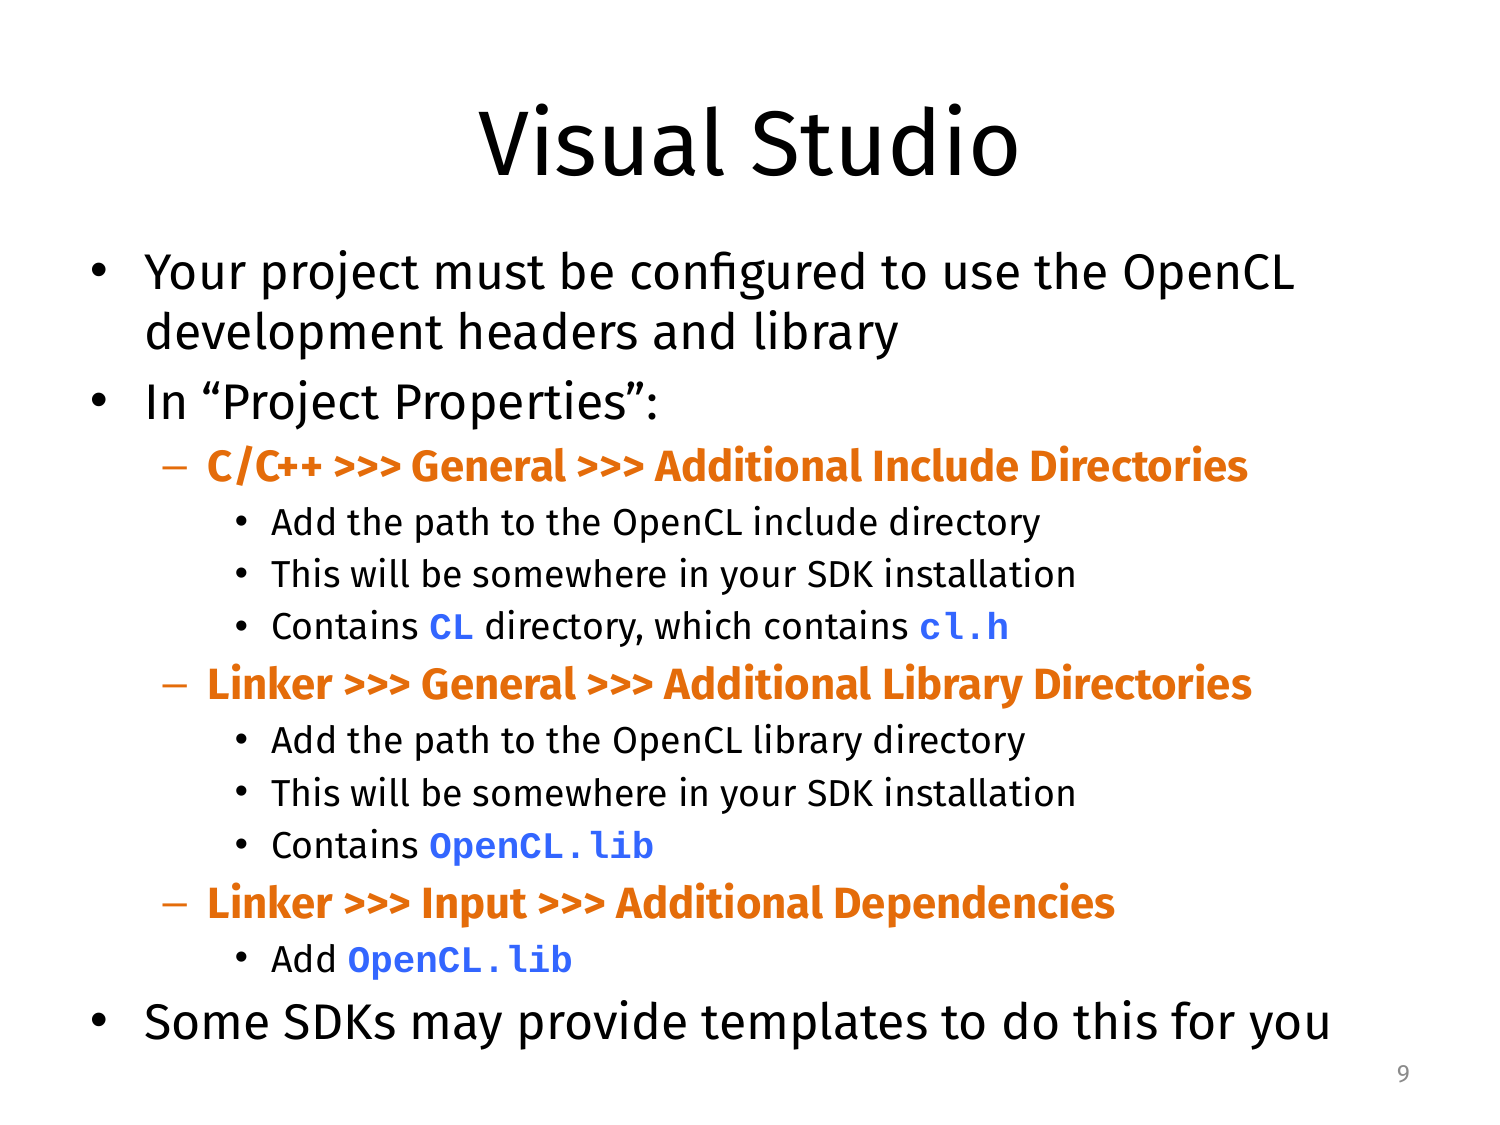

# Visual Studio
Your project must be configured to use the OpenCL development headers and library
In “Project Properties”:
C/C++ >>> General >>> Additional Include Directories
Add the path to the OpenCL include directory
This will be somewhere in your SDK installation
Contains CL directory, which contains cl.h
Linker >>> General >>> Additional Library Directories
Add the path to the OpenCL library directory
This will be somewhere in your SDK installation
Contains OpenCL.lib
Linker >>> Input >>> Additional Dependencies
Add OpenCL.lib
Some SDKs may provide templates to do this for you

9